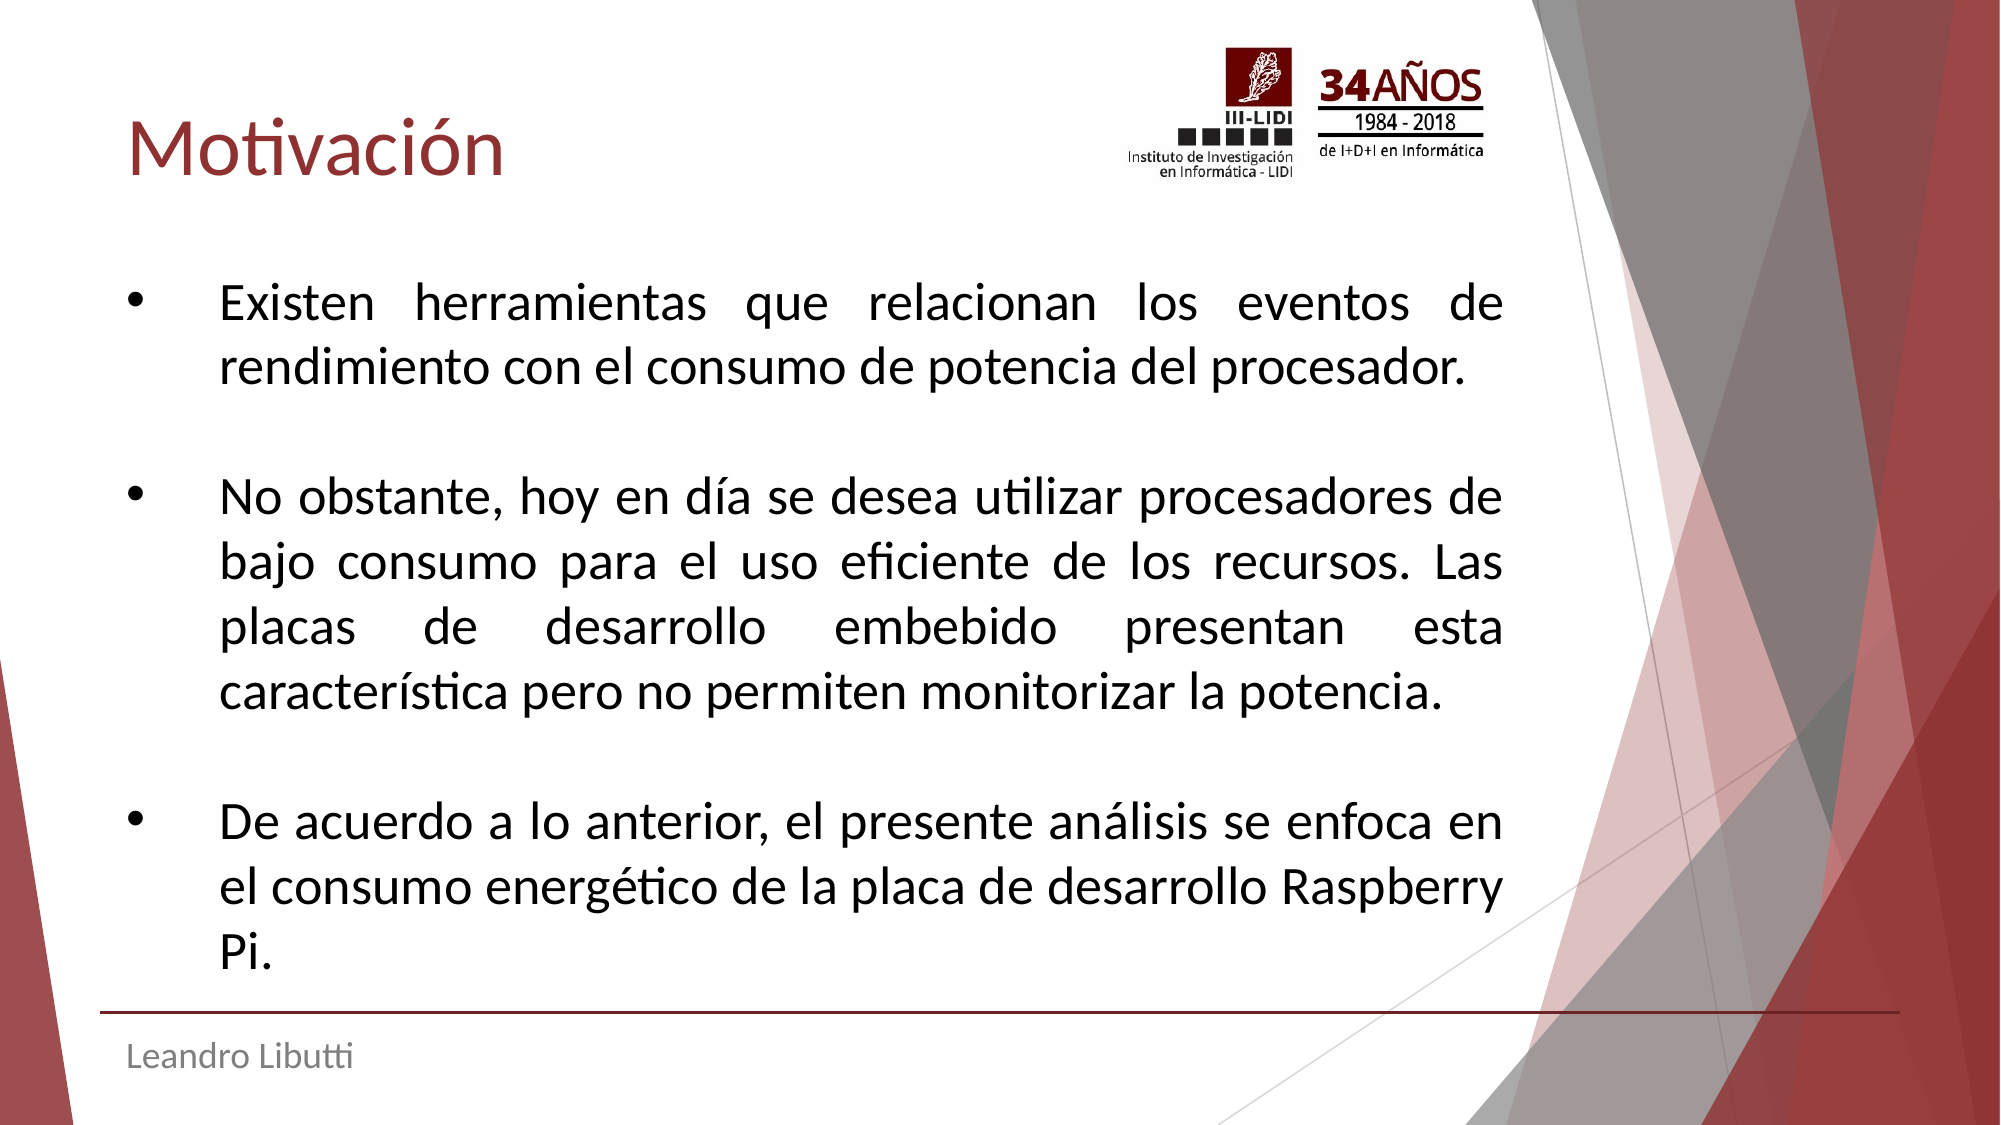

# Motivación

Existen herramientas que relacionan los eventos de rendimiento con el consumo de potencia del procesador.

No obstante, hoy en día se desea utilizar procesadores de bajo consumo para el uso eficiente de los recursos. Las placas de desarrollo embebido presentan esta característica pero no permiten monitorizar la potencia.

De acuerdo a lo anterior, el presente análisis se enfoca en el consumo energético de la placa de desarrollo Raspberry Pi.

Leandro Libutti